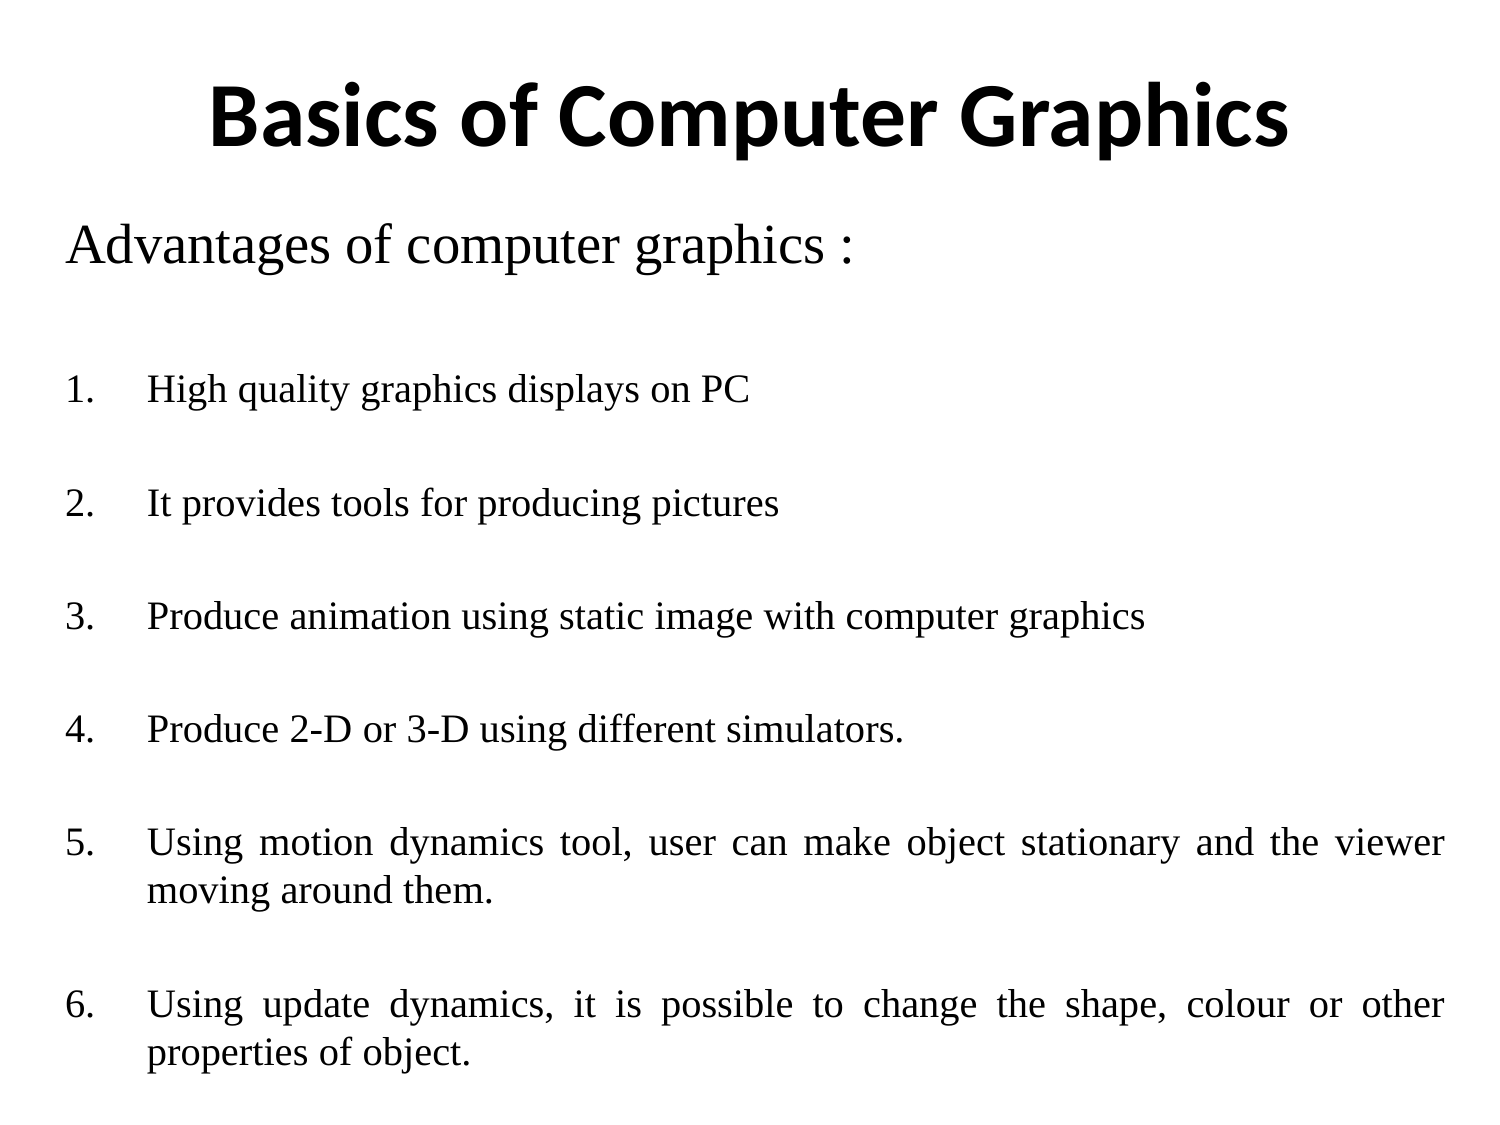

# Basics of Computer Graphics
Advantages of computer graphics :

High quality graphics displays on PC

It provides tools for producing pictures

Produce animation using static image with computer graphics

Produce 2-D or 3-D using different simulators.

Using motion dynamics tool, user can make object stationary and the viewer moving around them.

Using update dynamics, it is possible to change the shape, colour or other properties of object.